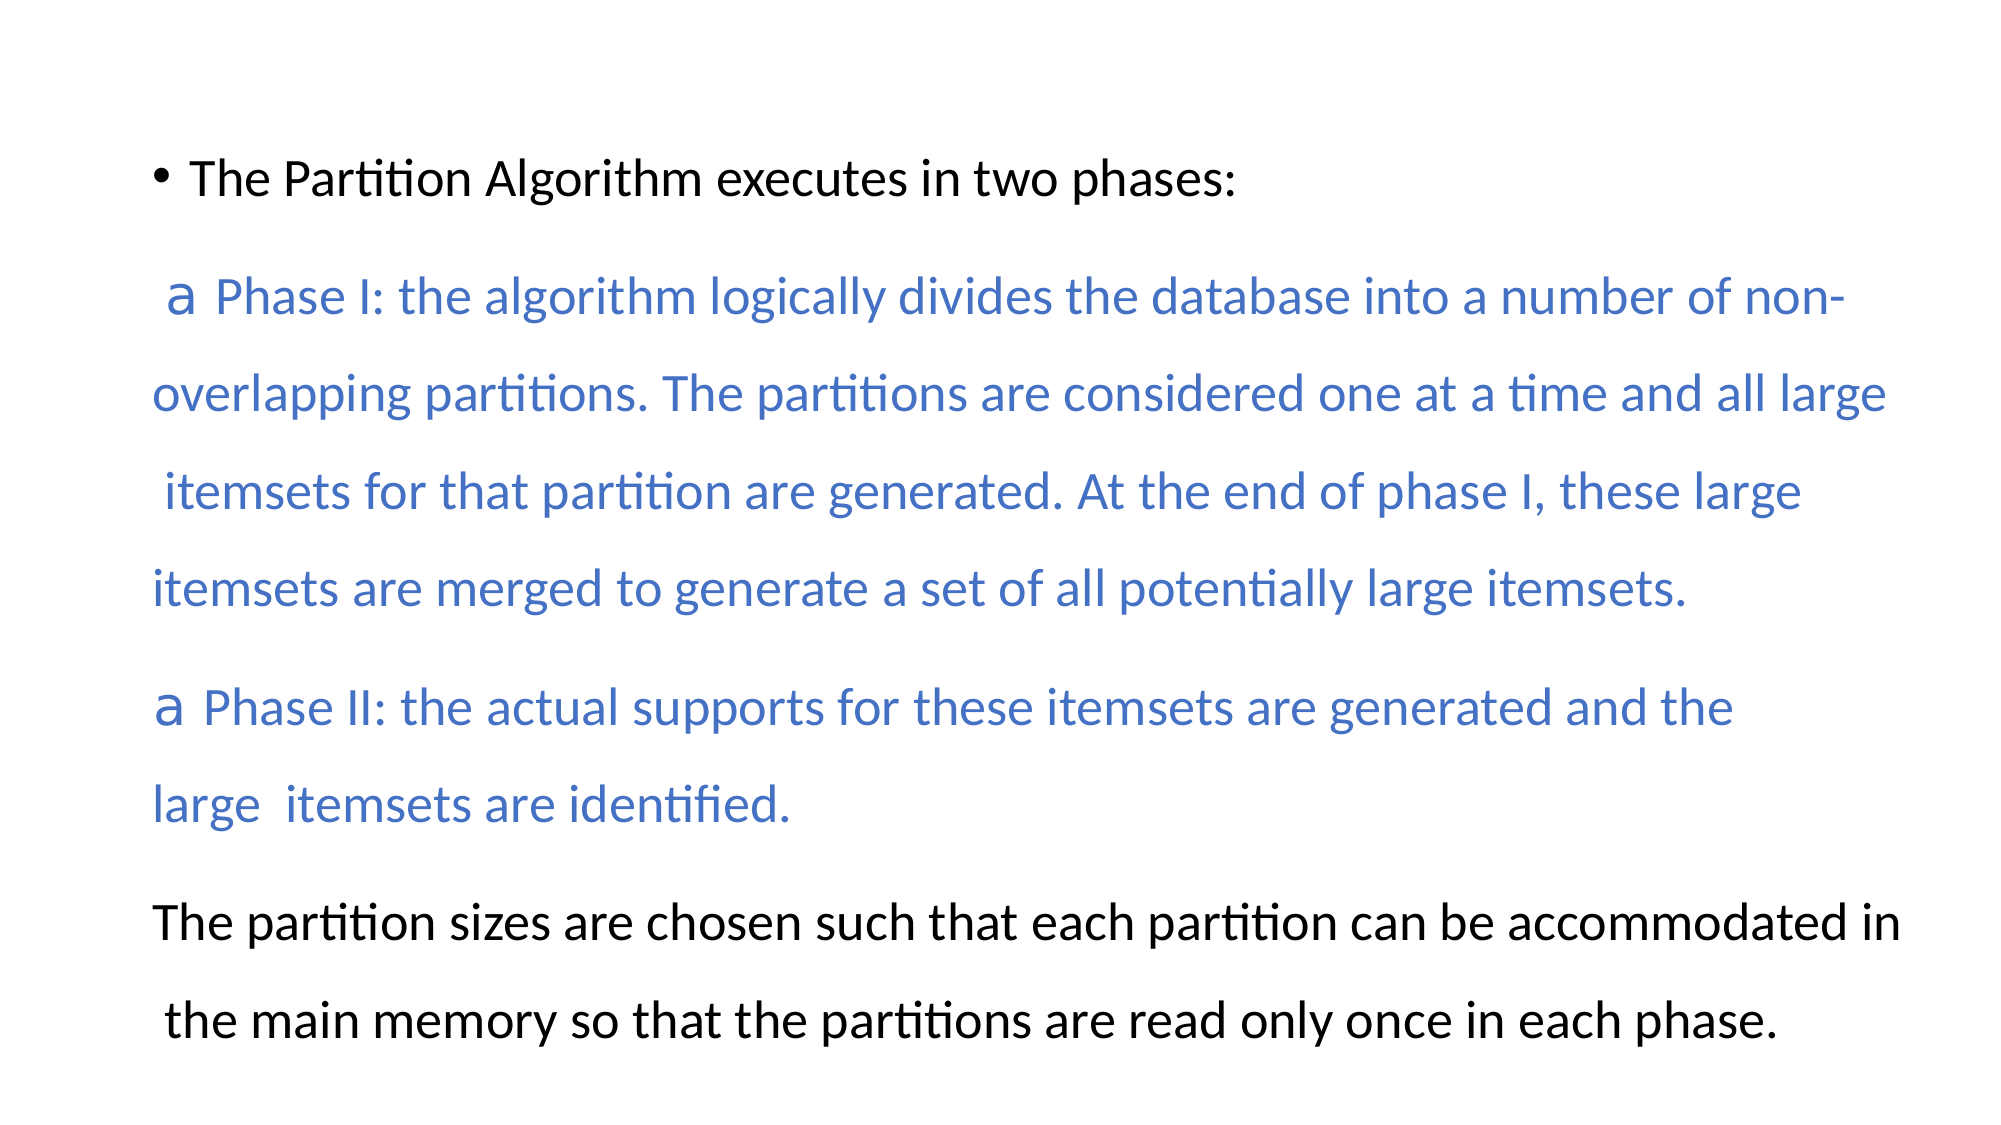

The Partition Algorithm executes in two phases:
𝖺 Phase I: the algorithm logically divides the database into a number of non-  overlapping partitions. The partitions are considered one at a time and all large  itemsets for that partition are generated. At the end of phase I, these large  itemsets are merged to generate a set of all potentially large itemsets.
𝖺 Phase II: the actual supports for these itemsets are generated and the large  itemsets are identified.
The partition sizes are chosen such that each partition can be accommodated in  the main memory so that the partitions are read only once in each phase.